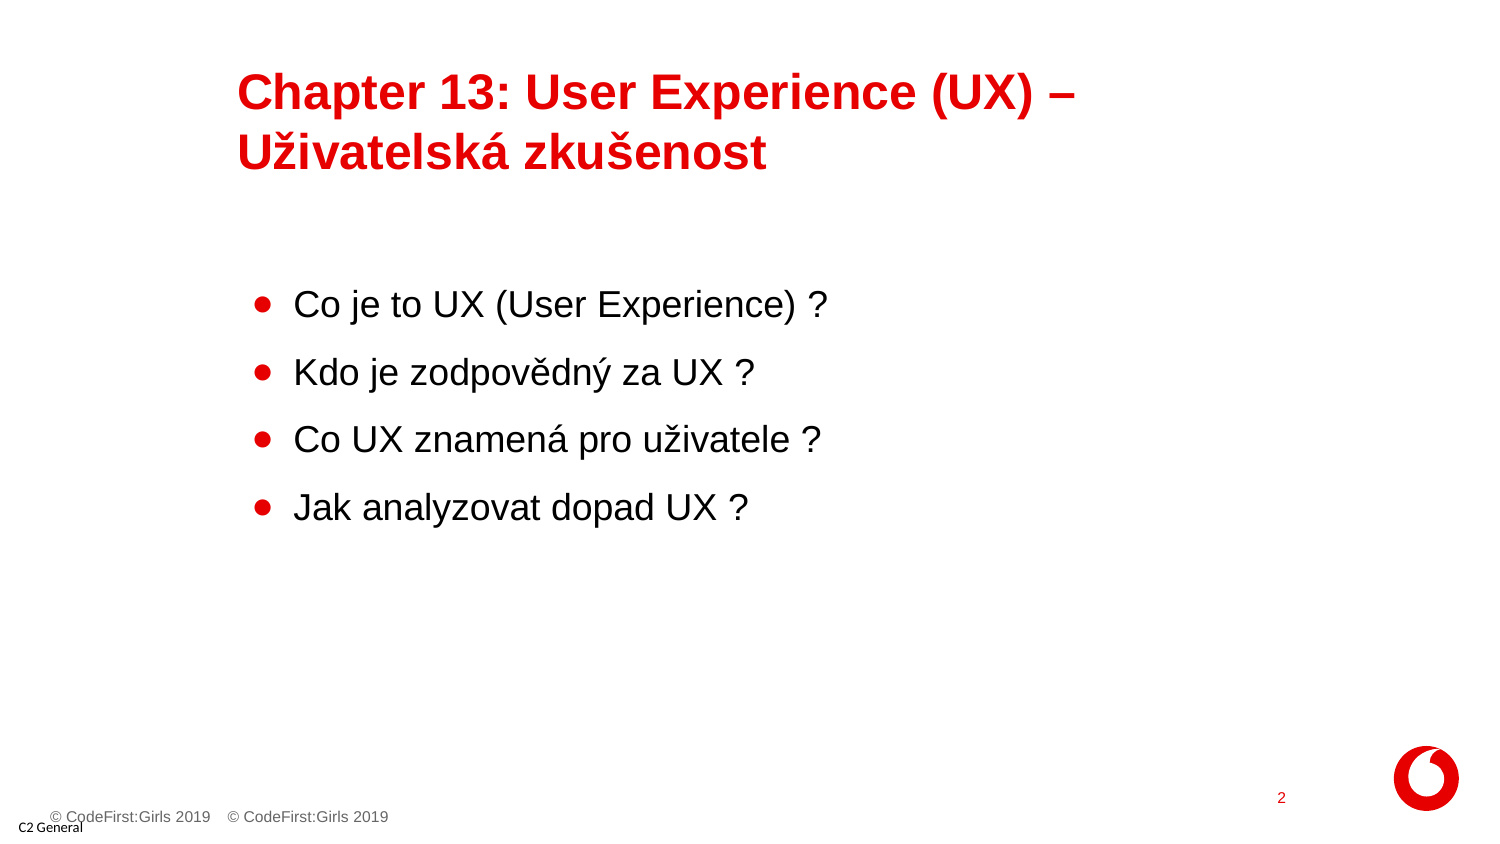

# Chapter 13: User Experience (UX) – Uživatelská zkušenost

Co je to UX (User Experience) ?
Kdo je zodpovědný za UX ?
Co UX znamená pro uživatele ?
Jak analyzovat dopad UX ?
2
© CodeFirst:Girls 2019